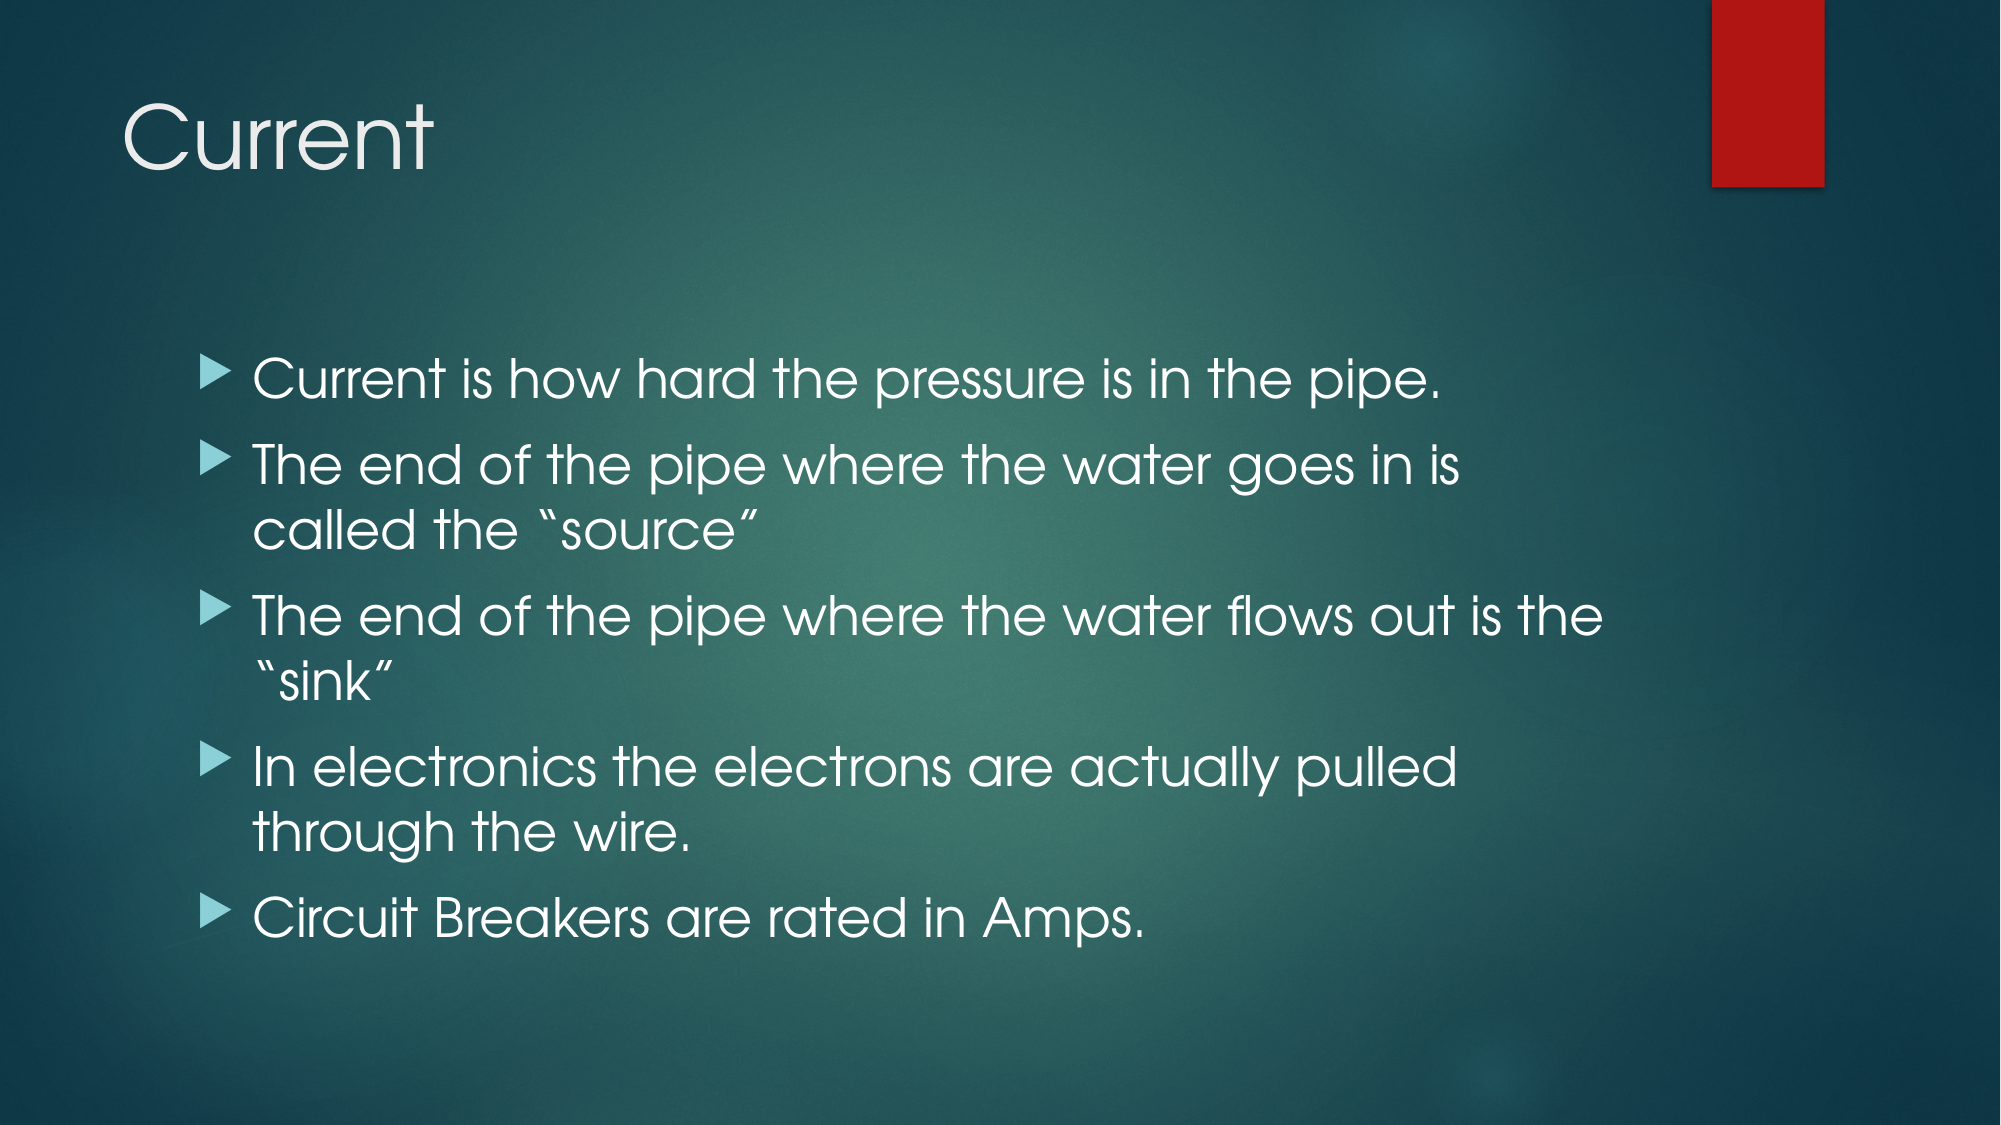

# Current
Current is how hard the pressure is in the pipe.
The end of the pipe where the water goes in is called the “source”
The end of the pipe where the water flows out is the “sink”
In electronics the electrons are actually pulled through the wire.
Circuit Breakers are rated in Amps.